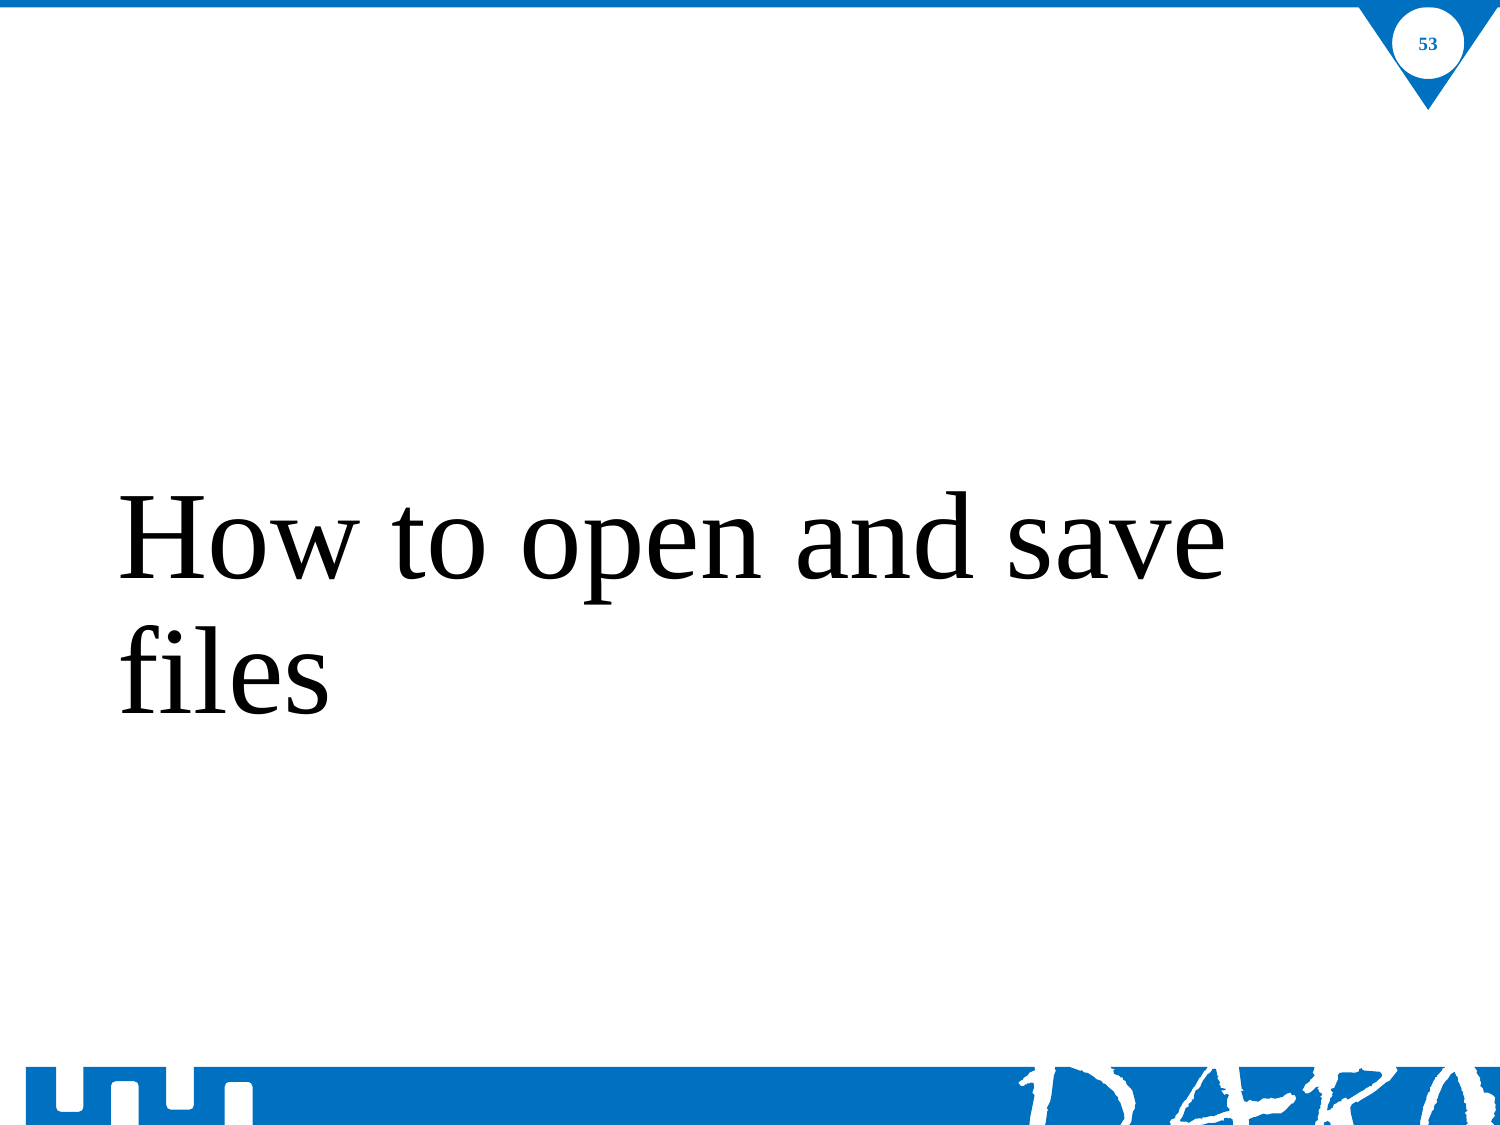

53
# How to open and save files